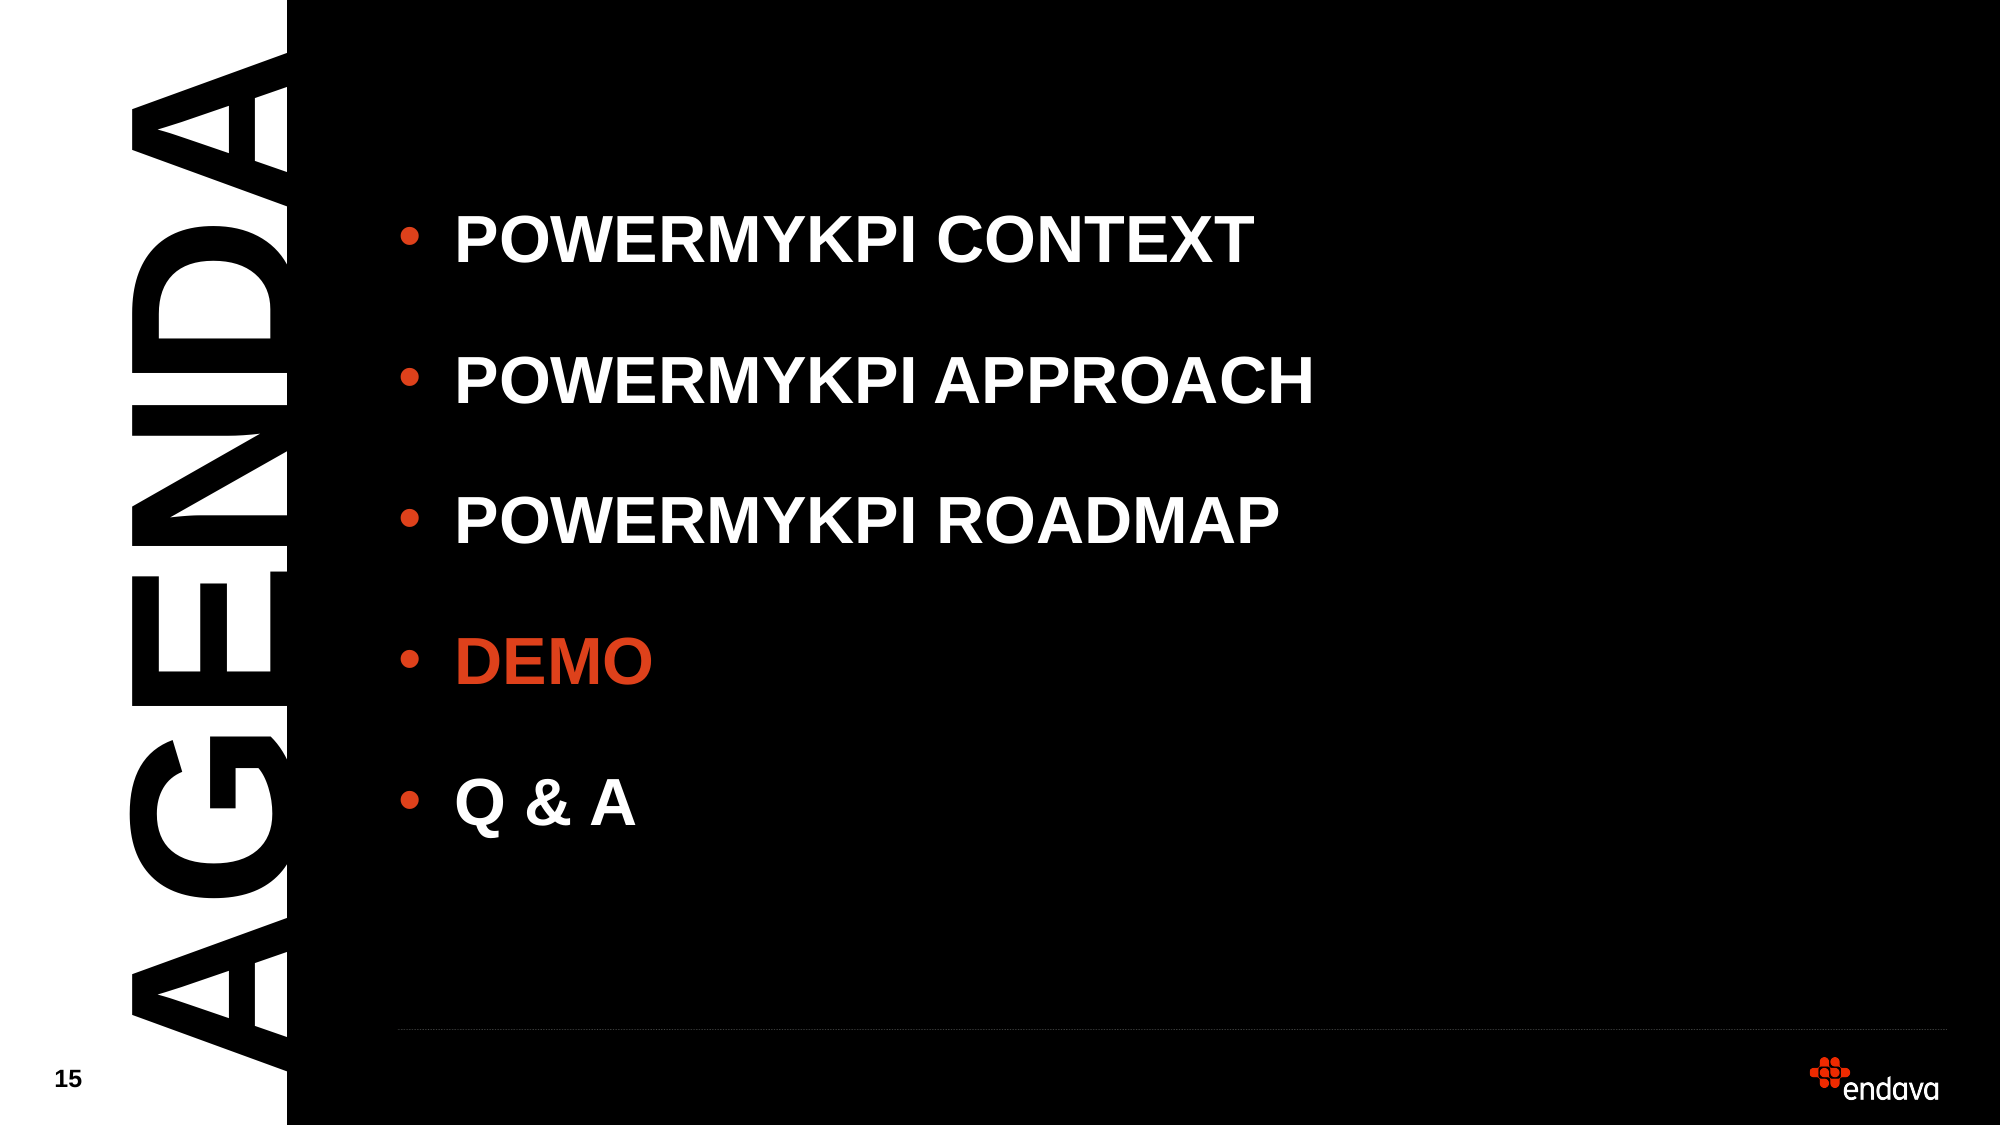

powerMykpi CONTEXT
powermykpi approach
powerMykpi Roadmap
Demo
Q & a